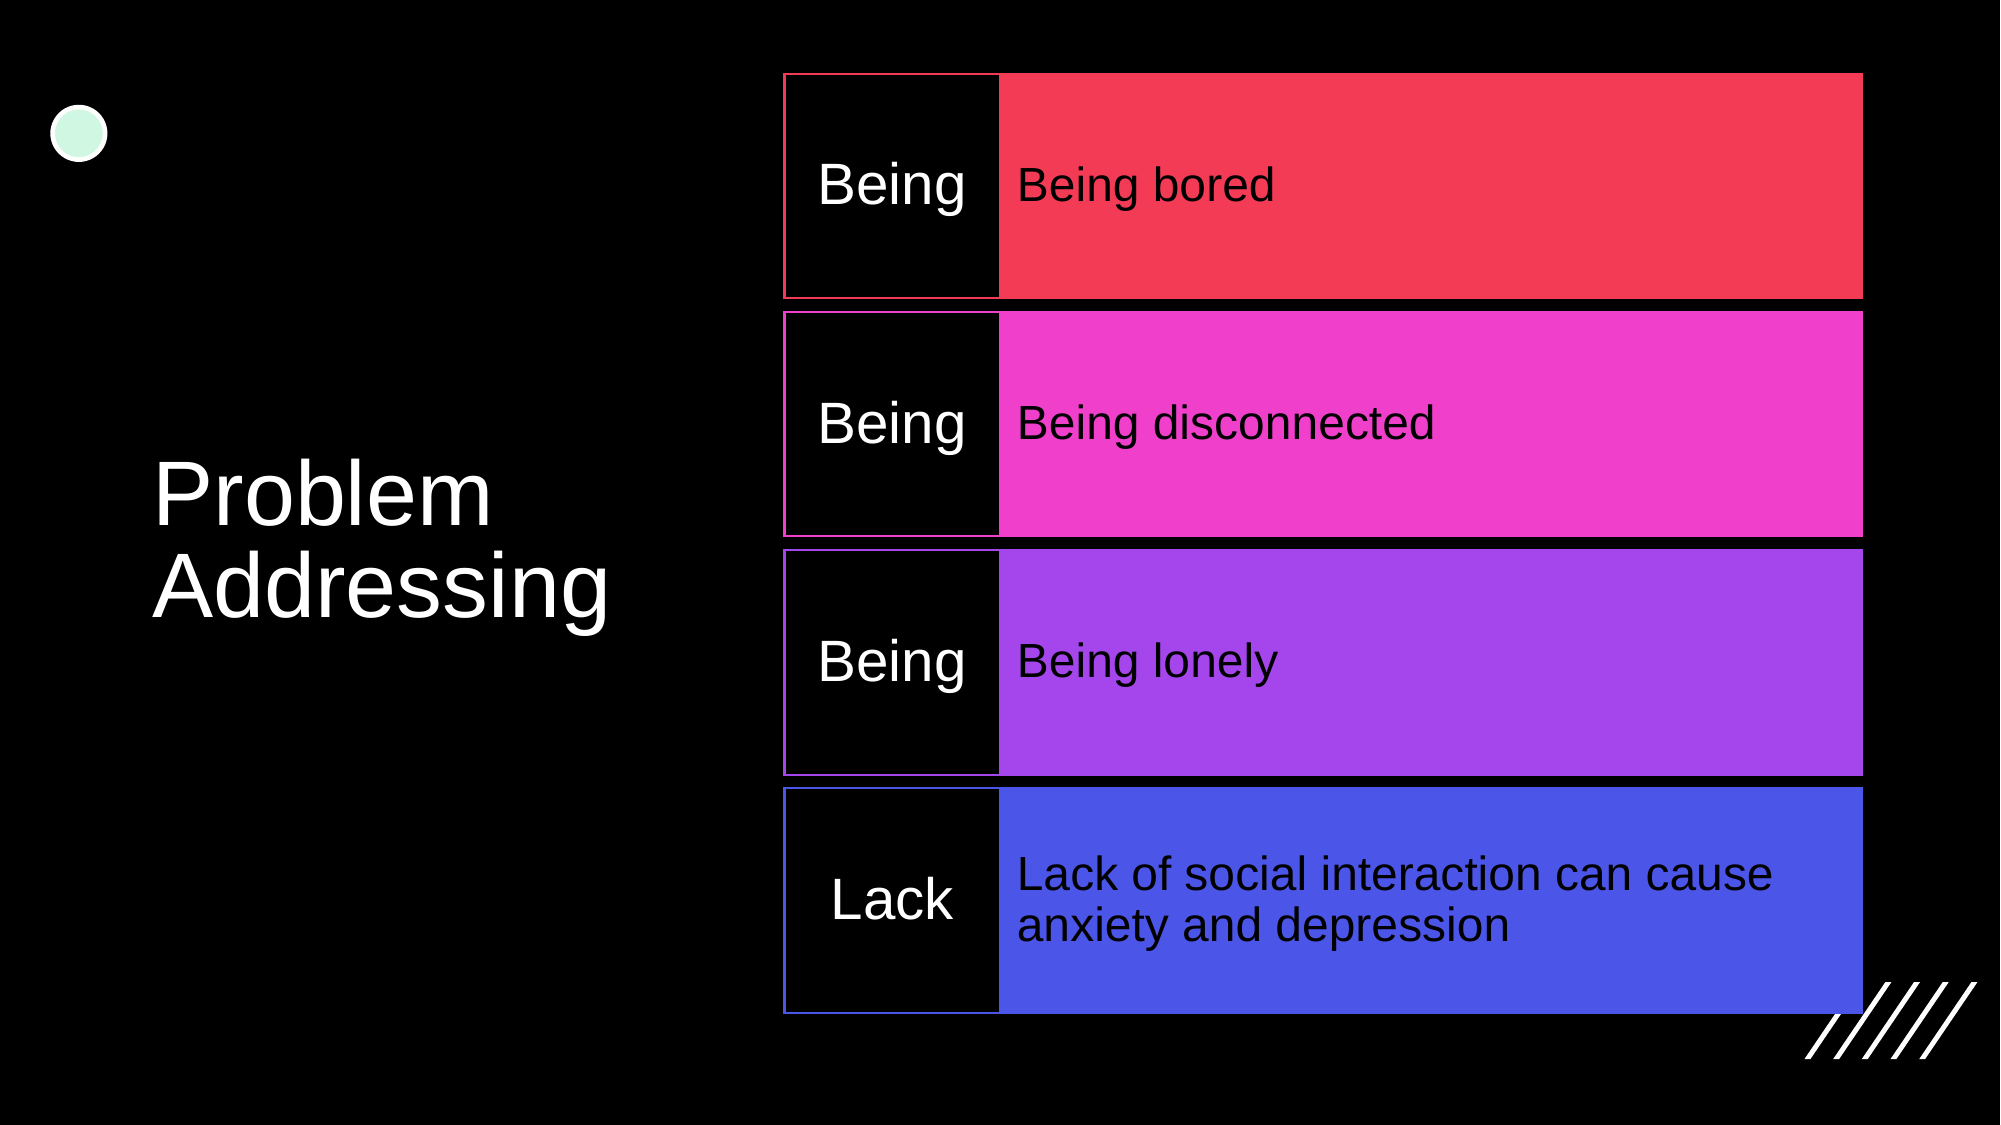

Being bored
Being
Being disconnected
Being
Being lonely
Being
Lack of social interaction can cause anxiety and depression
Lack
Problem Addressing